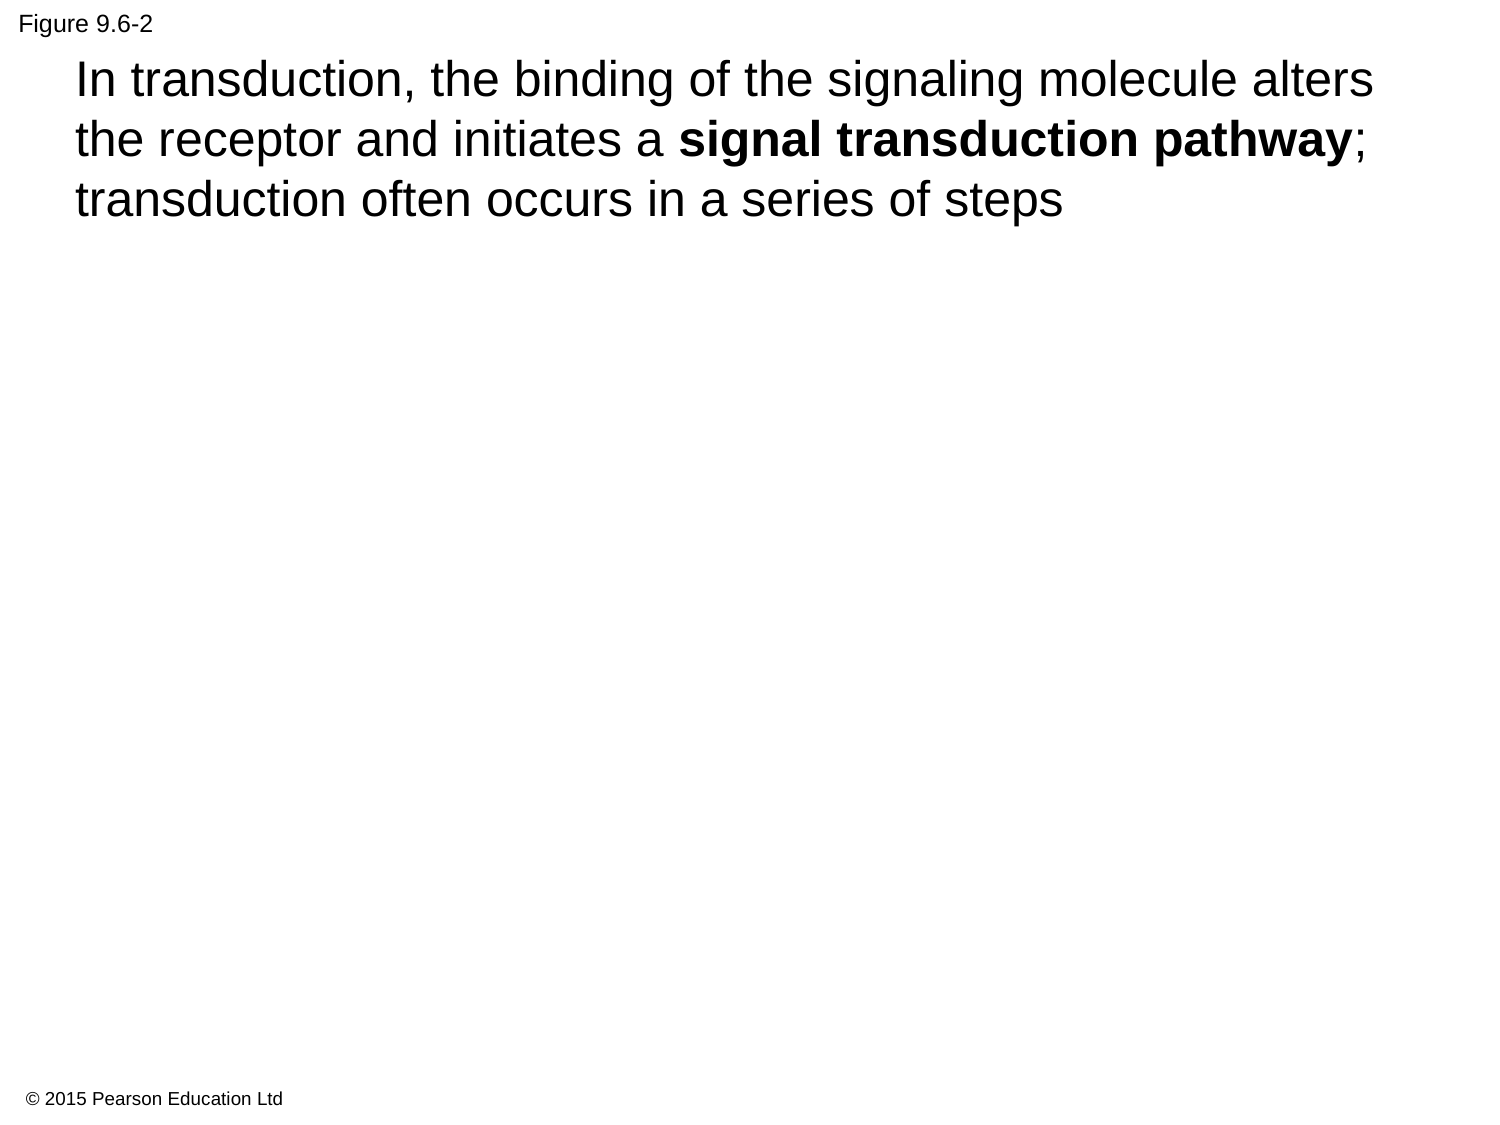

# Figure 9.6-2
In transduction, the binding of the signaling molecule alters the receptor and initiates a signal transduction pathway; transduction often occurs in a series of steps